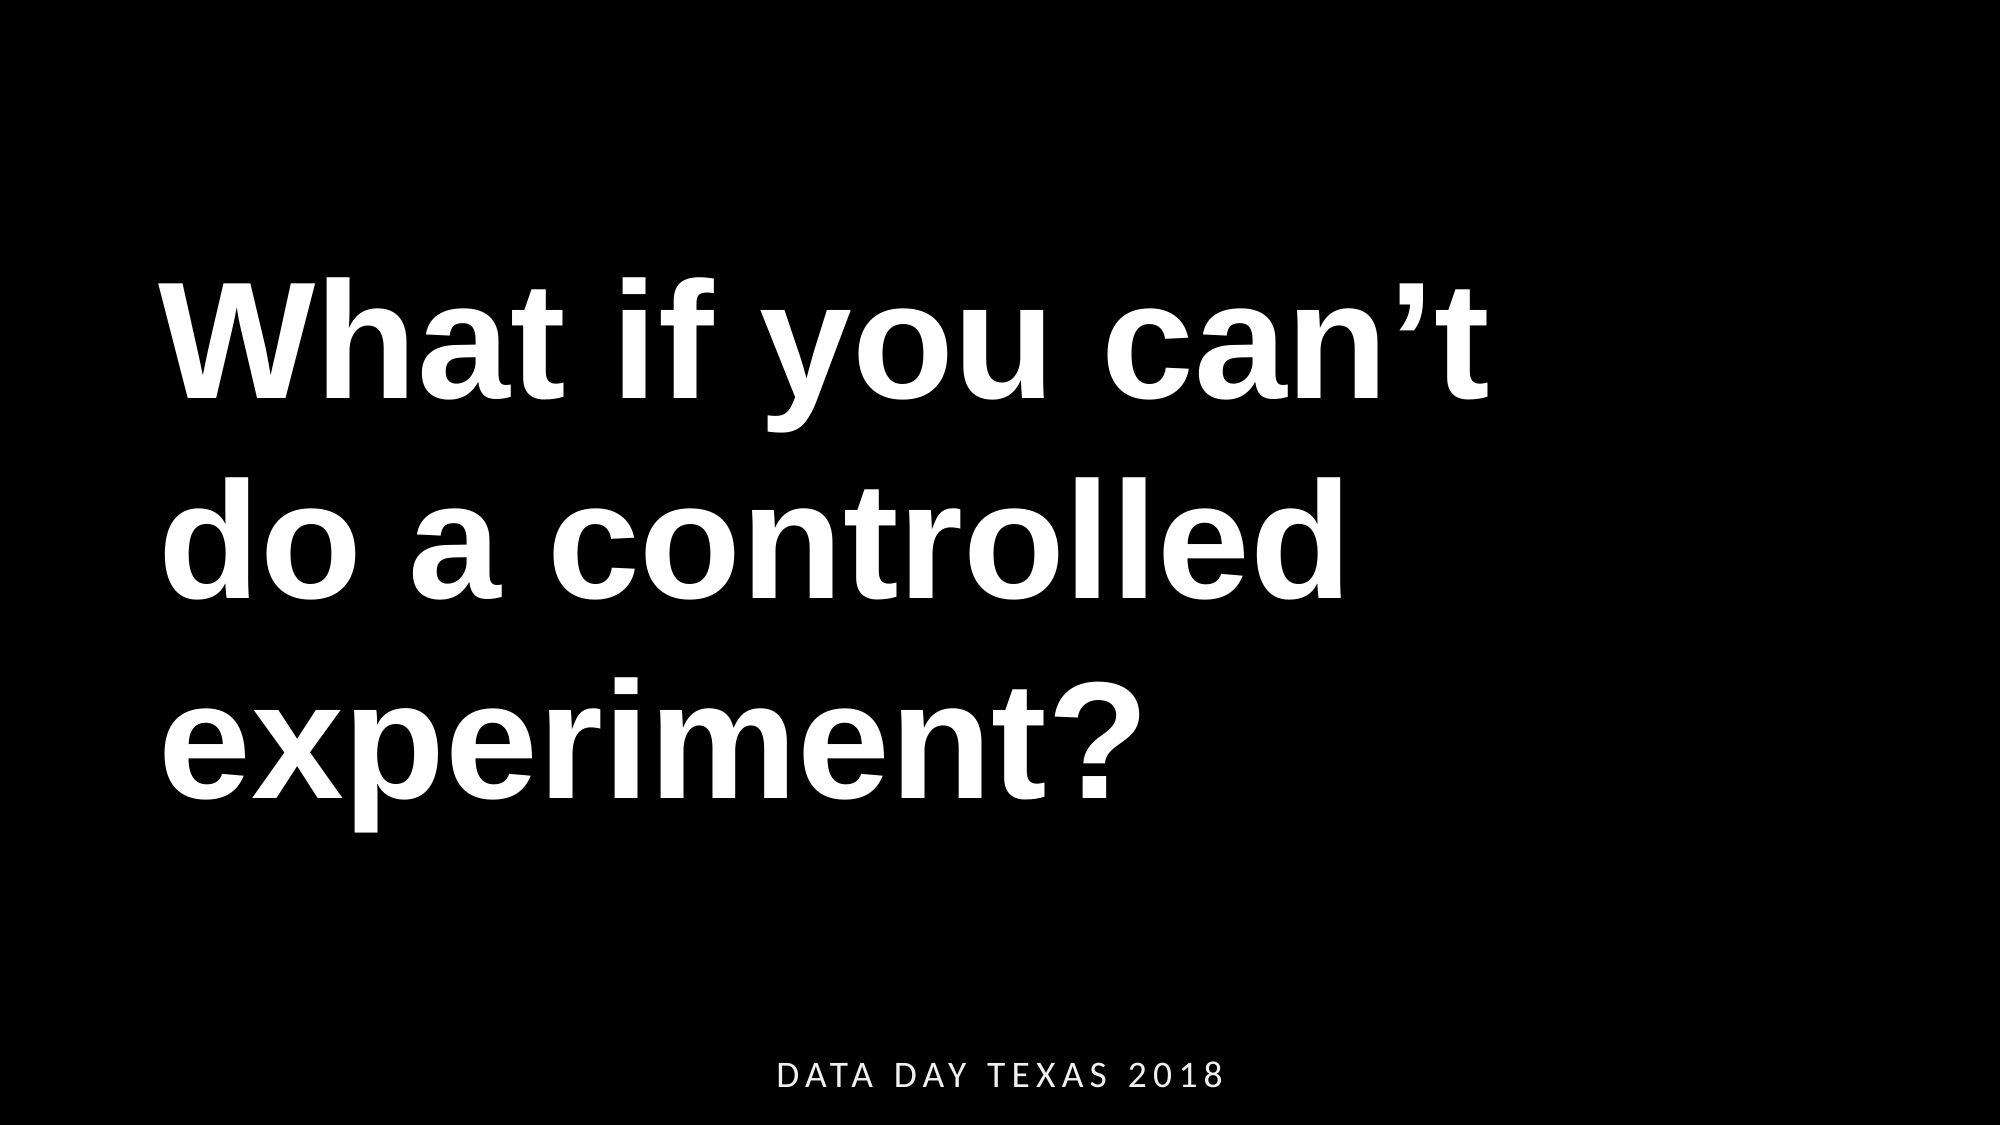

What if you can’t do a controlled experiment?